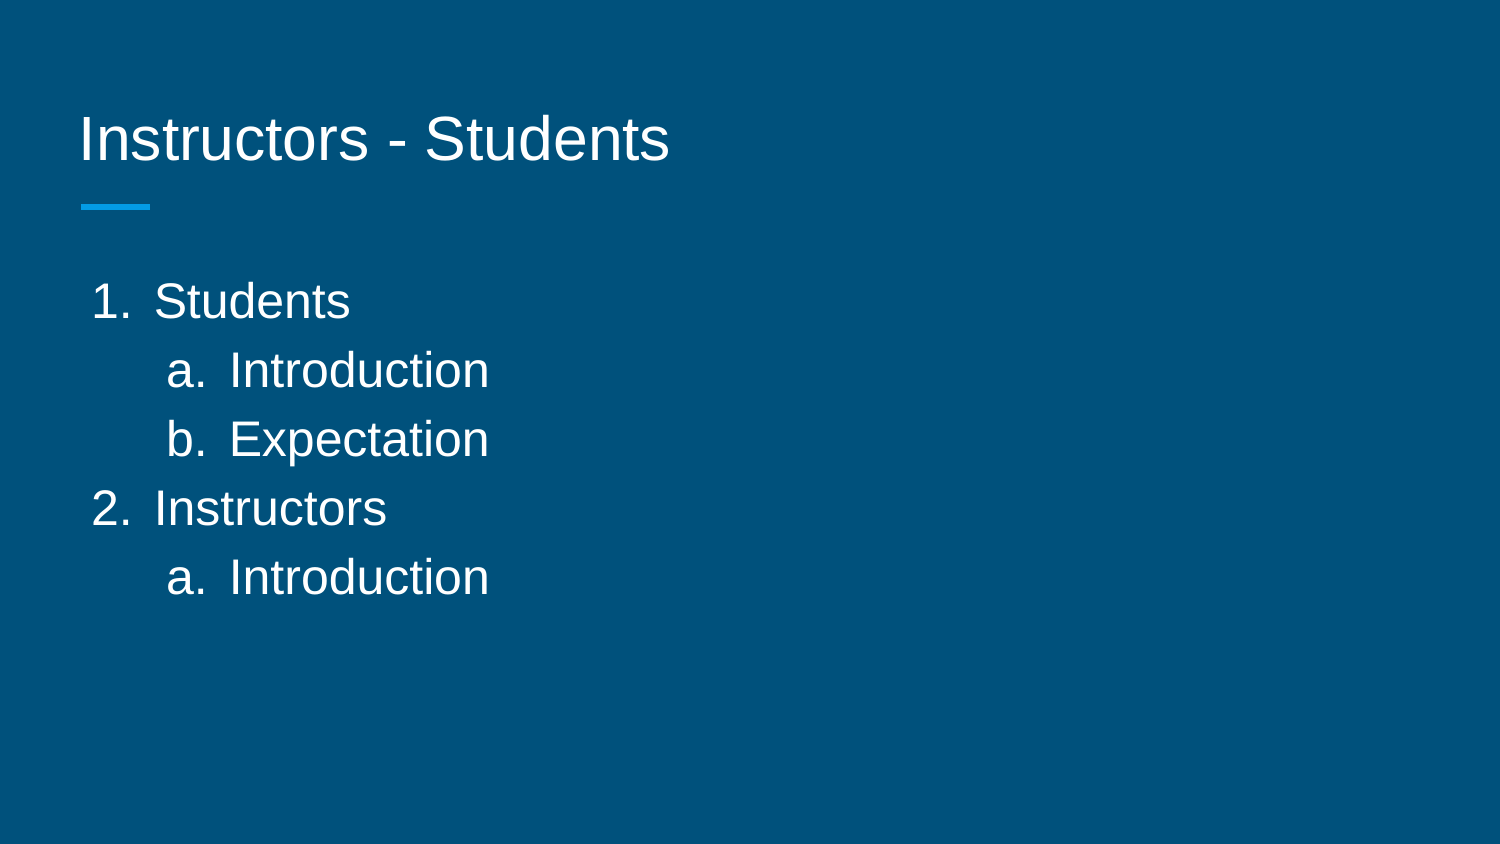

# Instructors - Students
Students
Introduction
Expectation
Instructors
Introduction